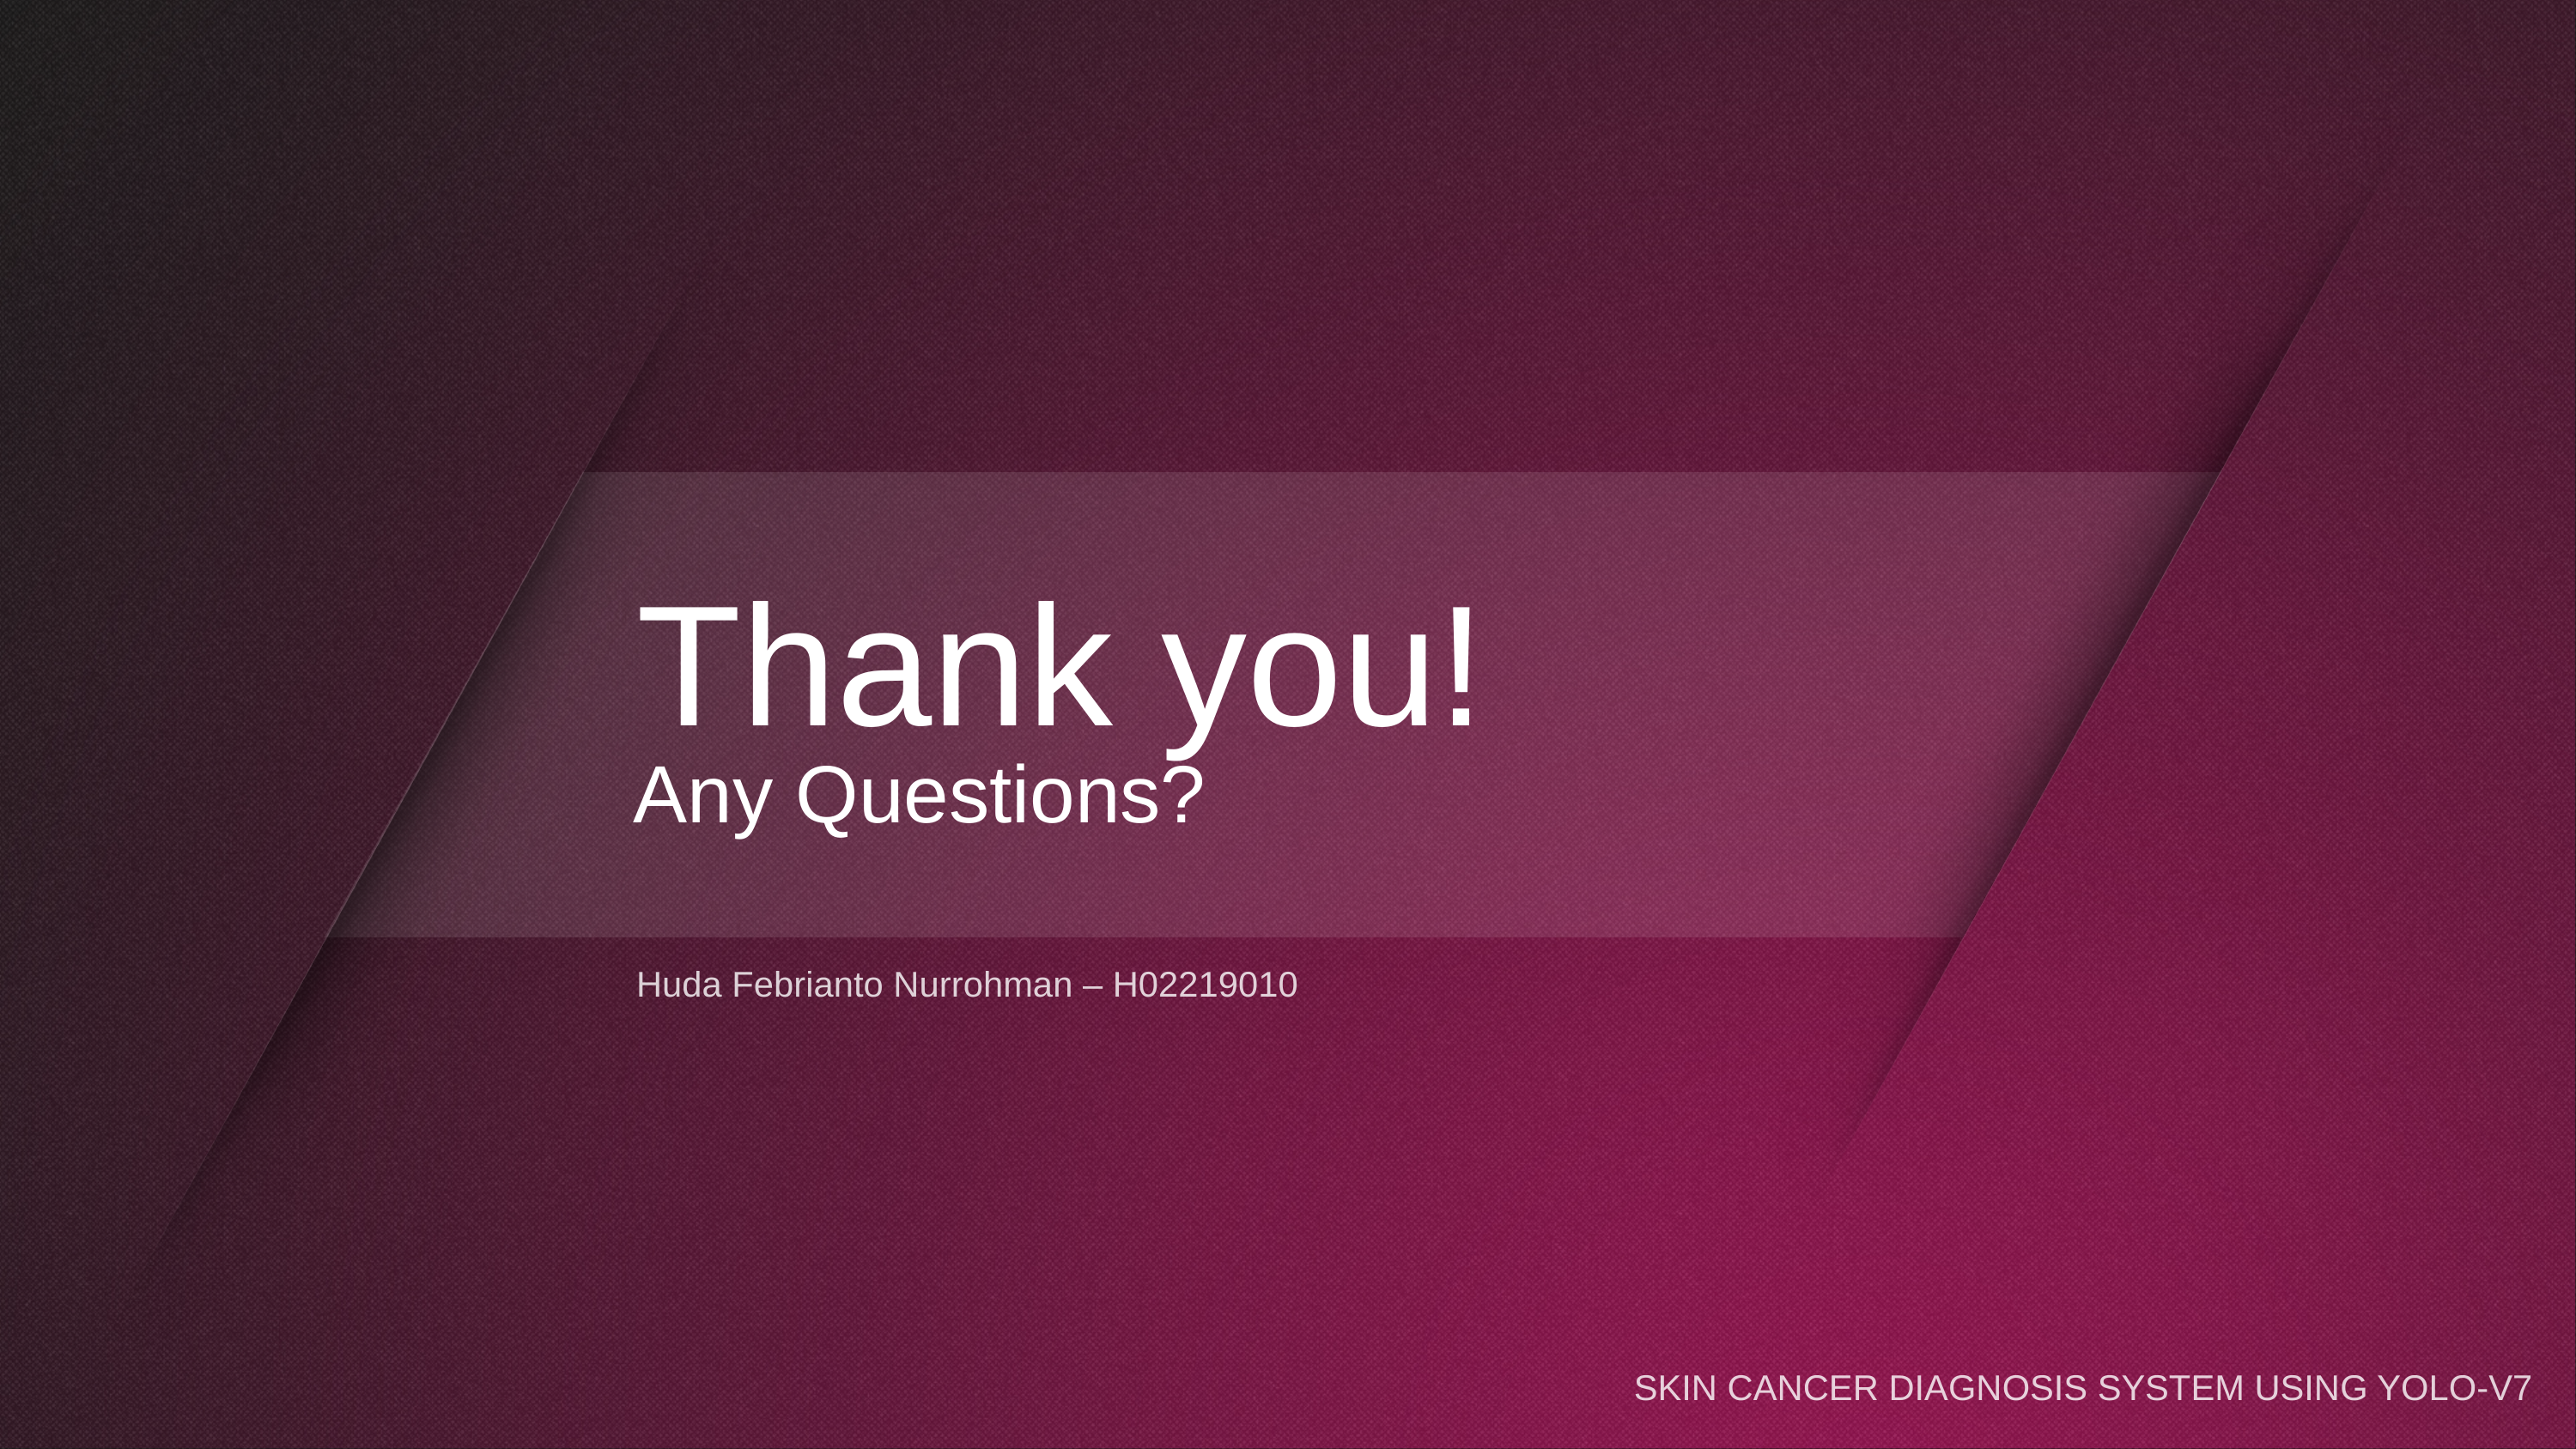

# Thank you!
Any Questions?
Huda Febrianto Nurrohman – H02219010
SKIN CANCER DIAGNOSIS SYSTEM USING YOLO-V7